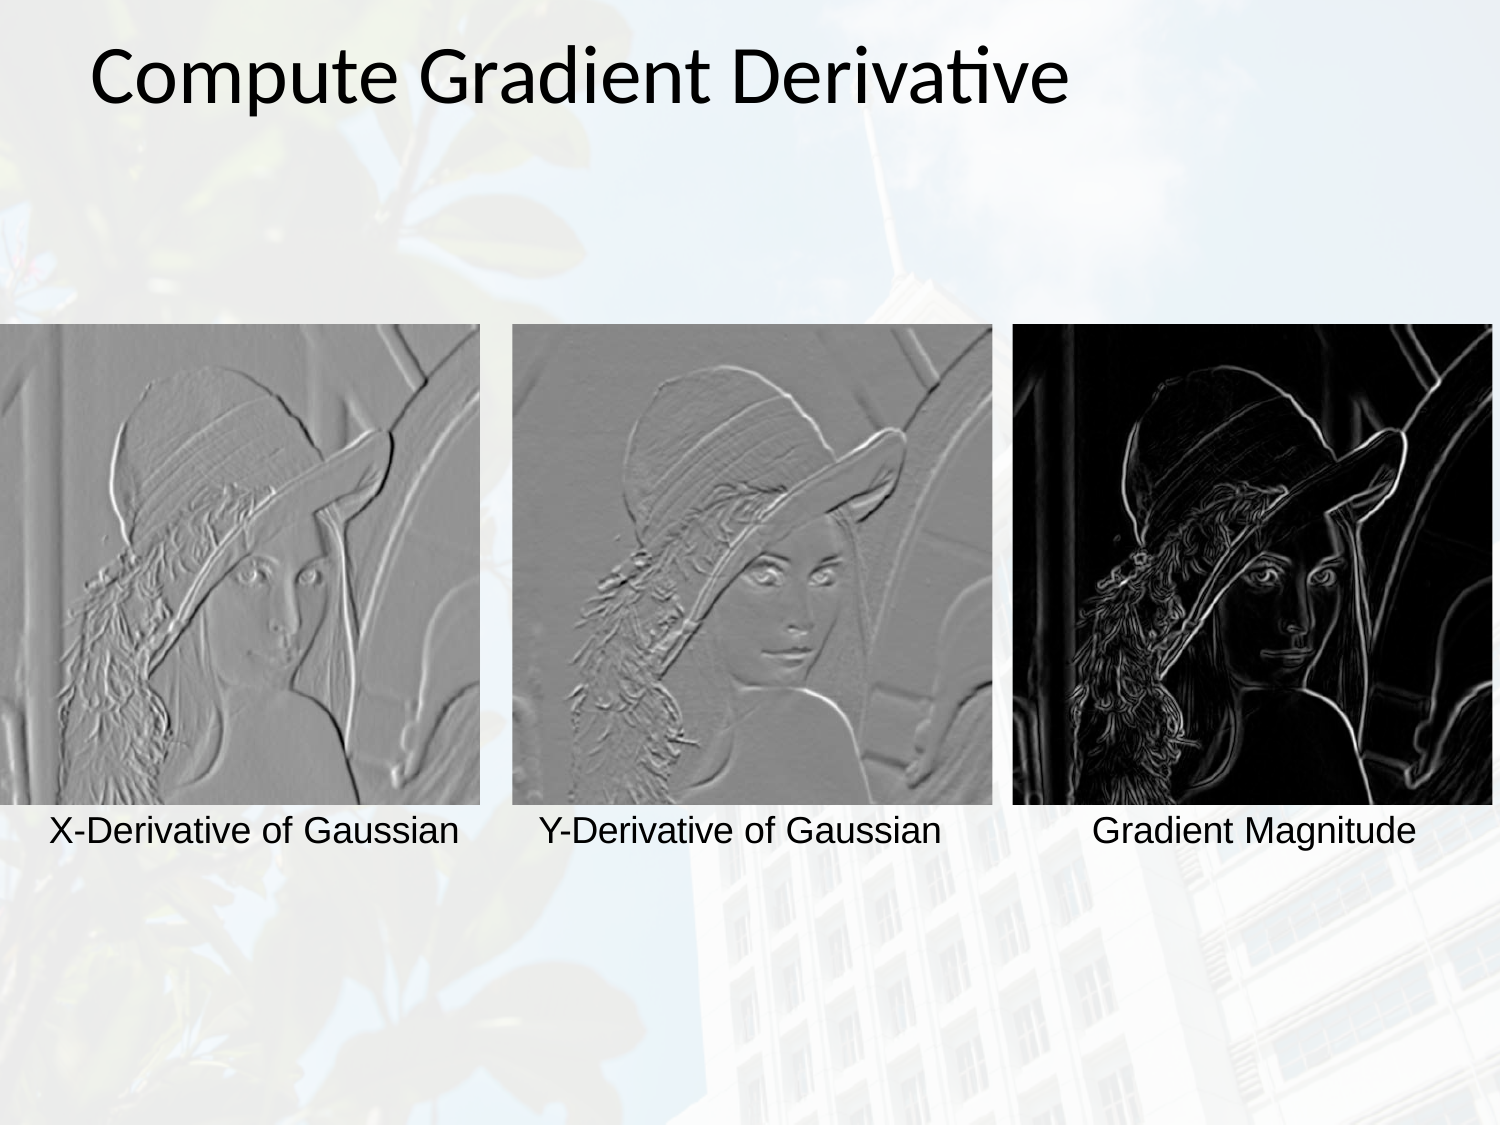

# Compute Gradient Derivative

X-Derivative of Gaussian
Y-Derivative of Gaussian
Gradient Magnitude